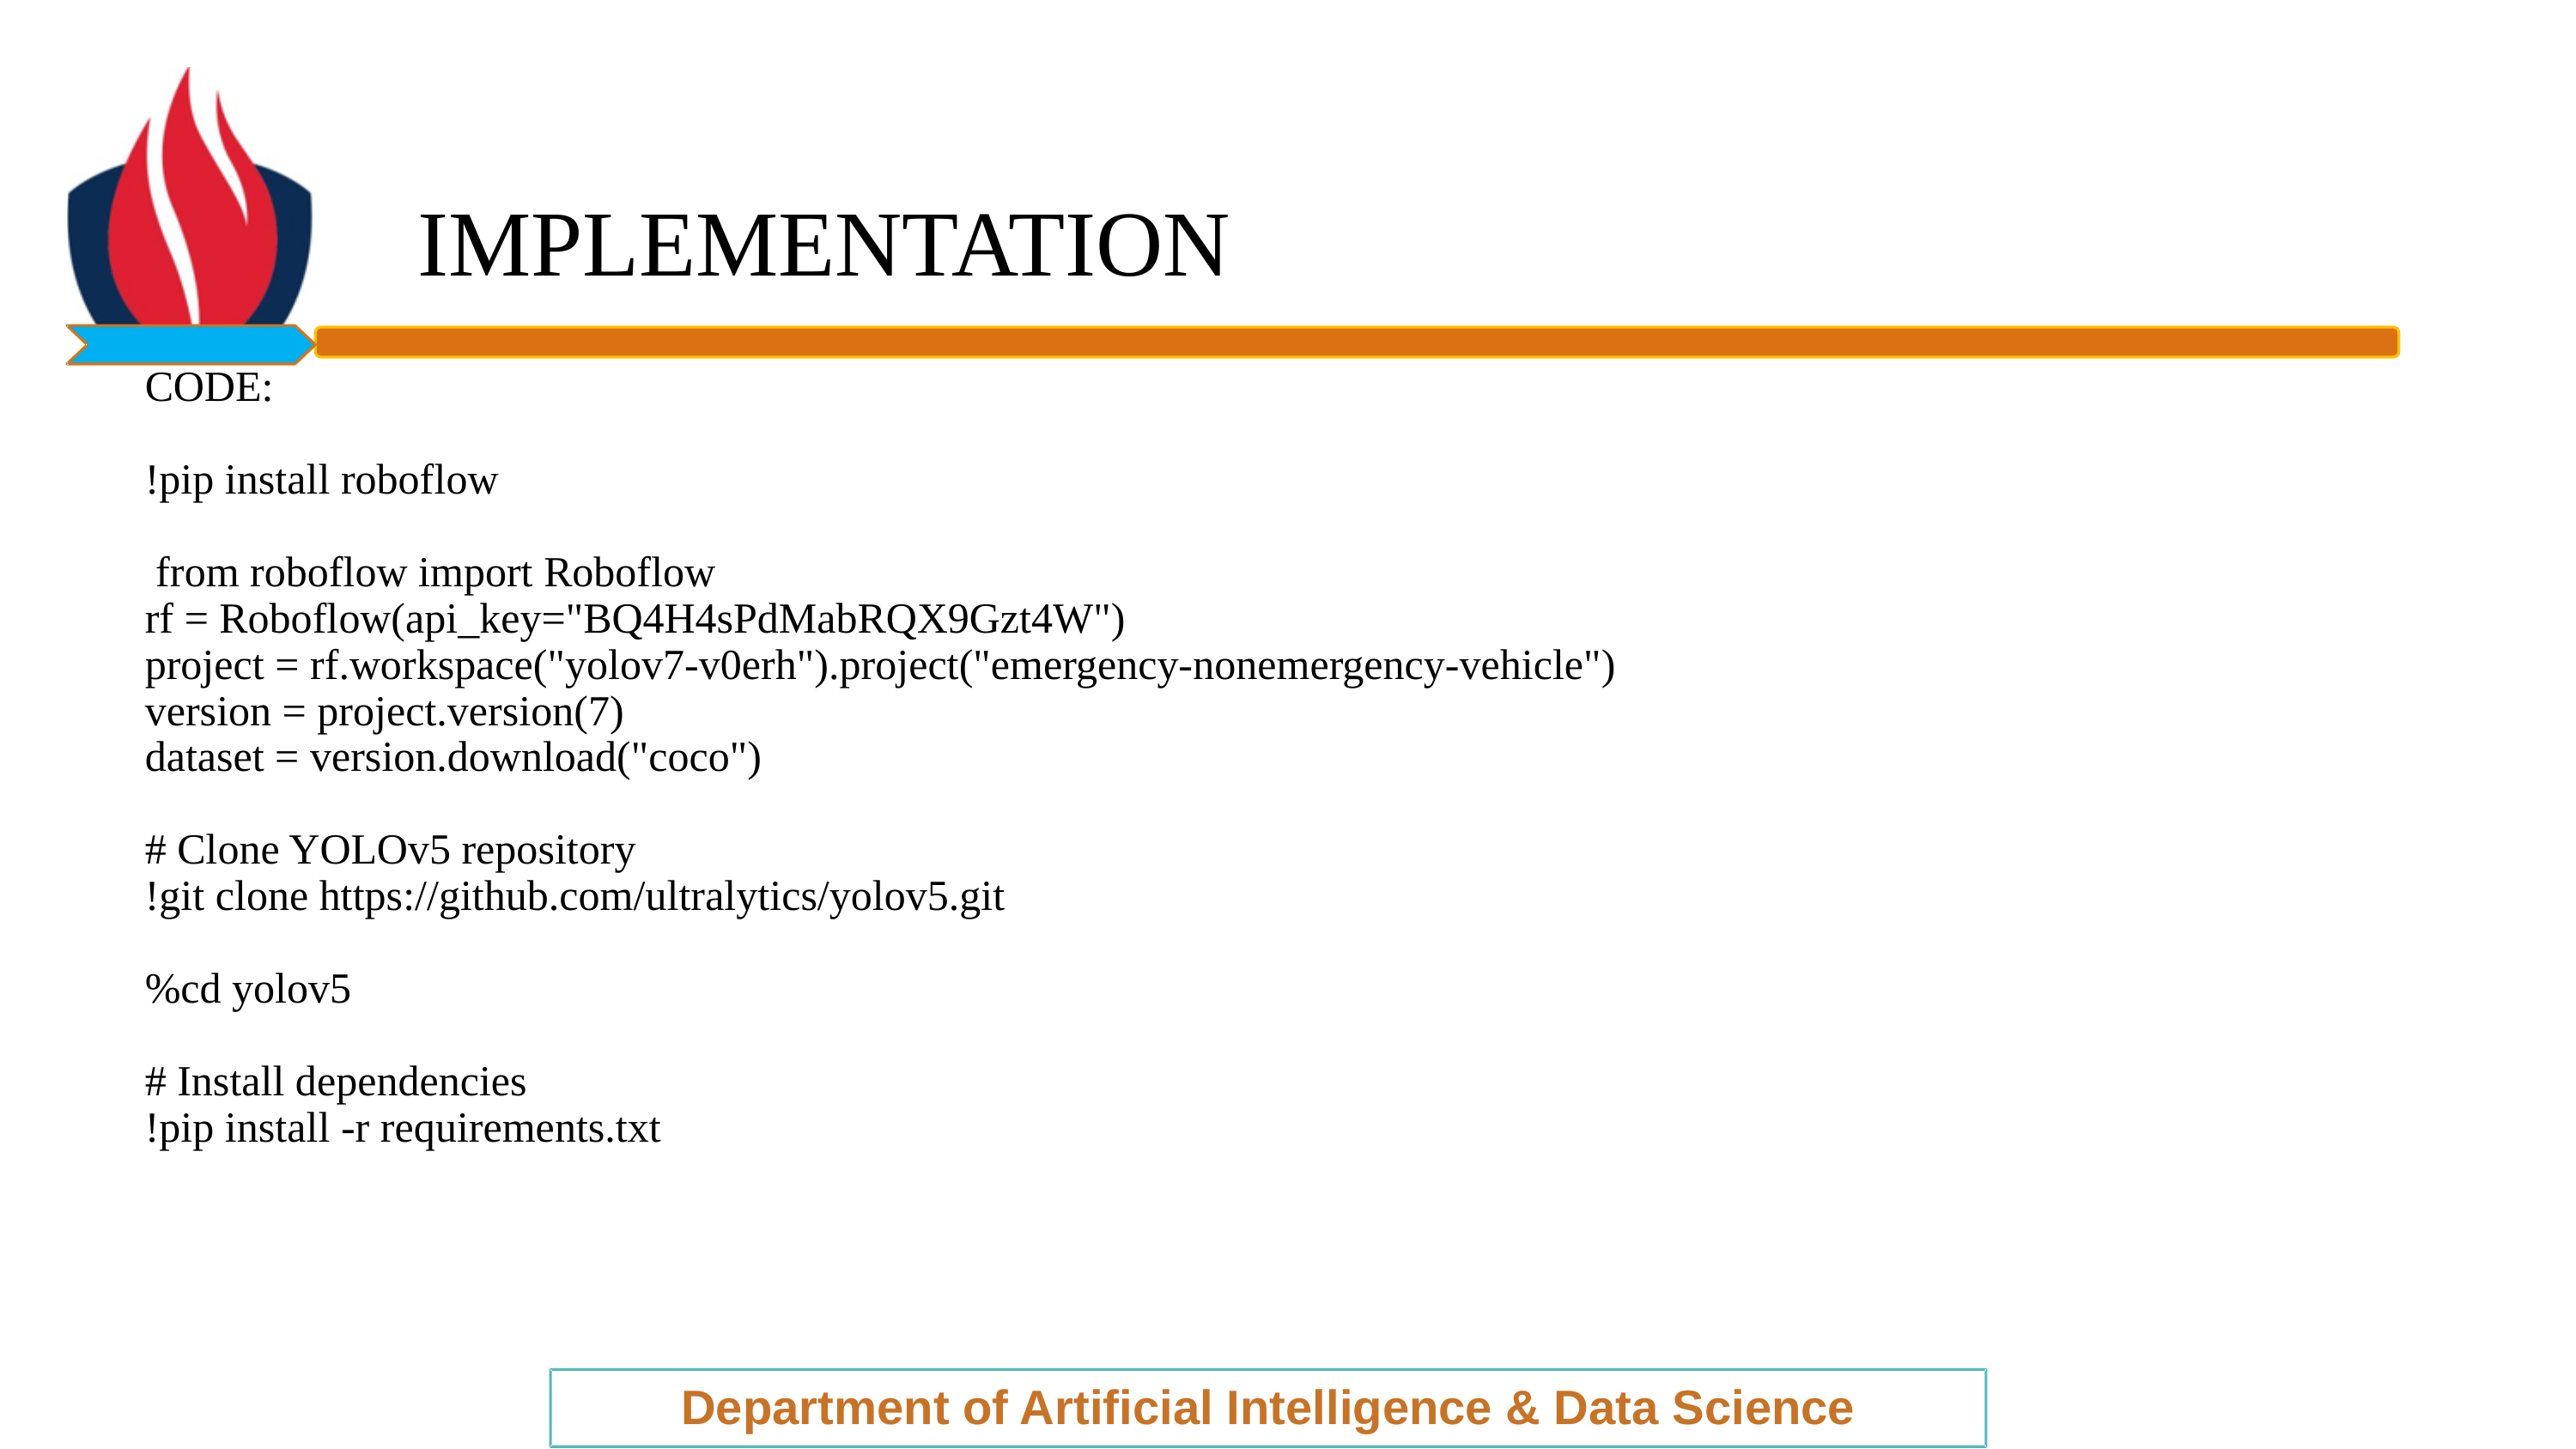

IMPLEMENTATION

CODE:

!pip install roboflow

 from roboflow import Roboflow
rf = Roboflow(api_key="BQ4H4sPdMabRQX9Gzt4W")
project = rf.workspace("yolov7-v0erh").project("emergency-nonemergency-vehicle")
version = project.version(7)
dataset = version.download("coco")

# Clone YOLOv5 repository
!git clone https://github.com/ultralytics/yolov5.git

%cd yolov5

# Install dependencies
!pip install -r requirements.txt

Department of Artificial Intelligence & Data Science